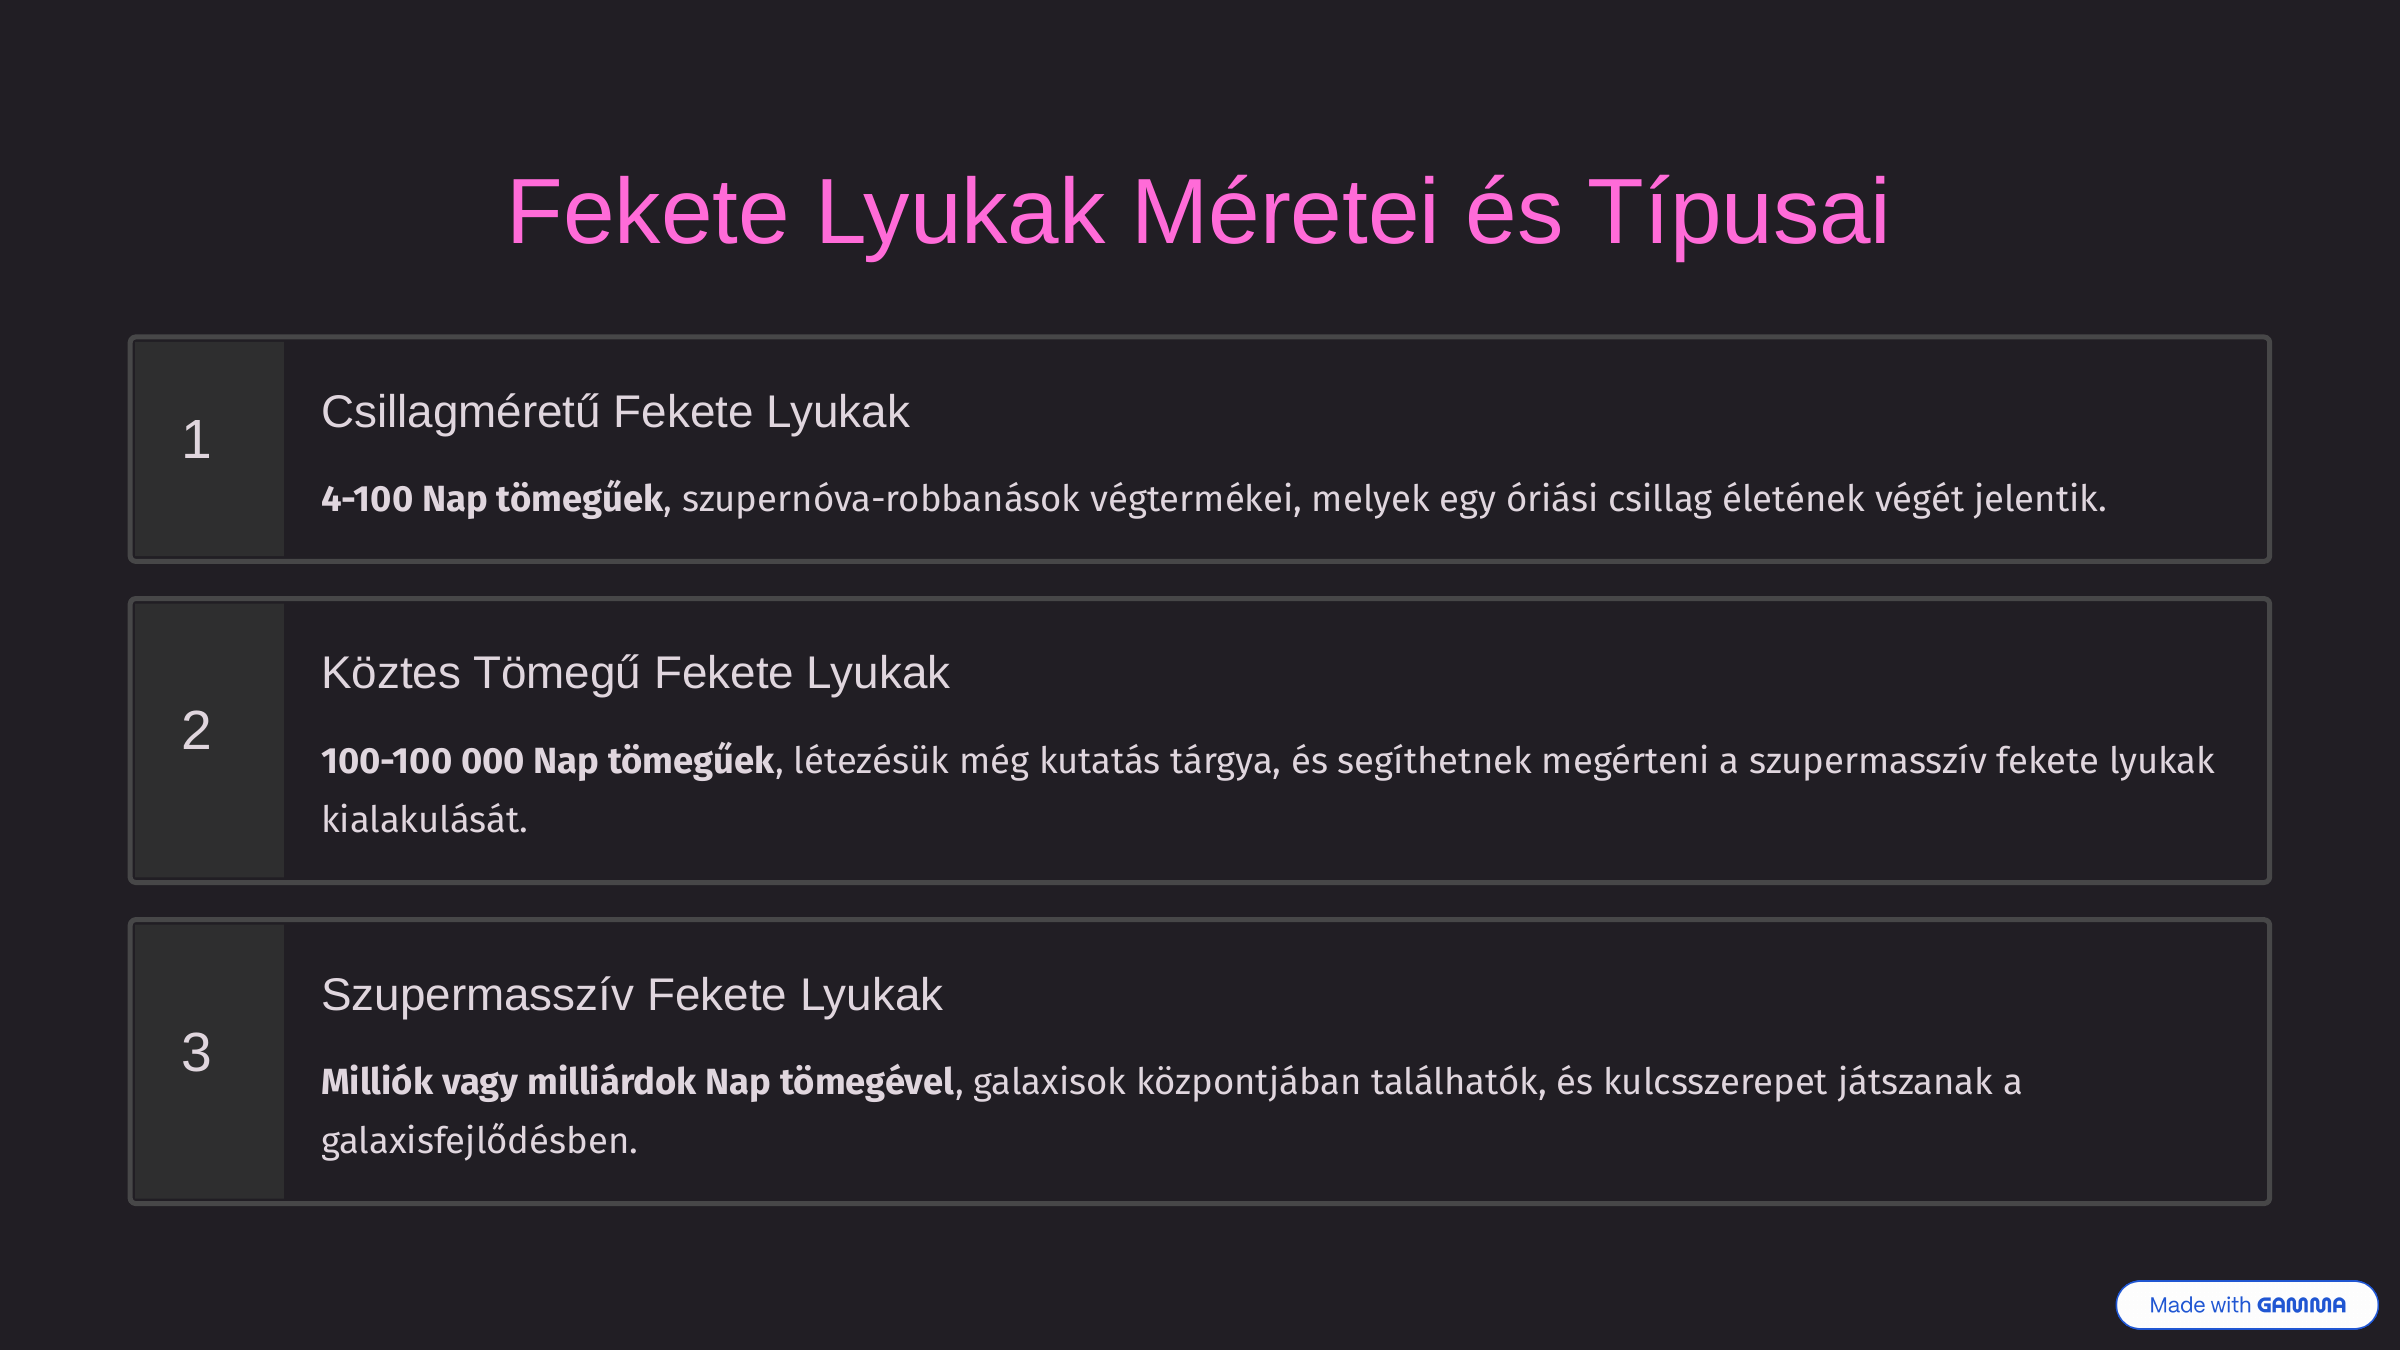

Fekete Lyukak Méretei és Típusai

Csillagméretű Fekete Lyukak
1
4-100 Nap tömegűek, szupernóva-robbanások végtermékei, melyek egy óriási csillag életének végét jelentik.

Köztes Tömegű Fekete Lyukak
2
100-100 000 Nap tömegűek, létezésük még kutatás tárgya, és segíthetnek megérteni a szupermasszív fekete lyukak kialakulását.

Szupermasszív Fekete Lyukak
3
Milliók vagy milliárdok Nap tömegével, galaxisok központjában találhatók, és kulcsszerepet játszanak a galaxisfejlődésben.